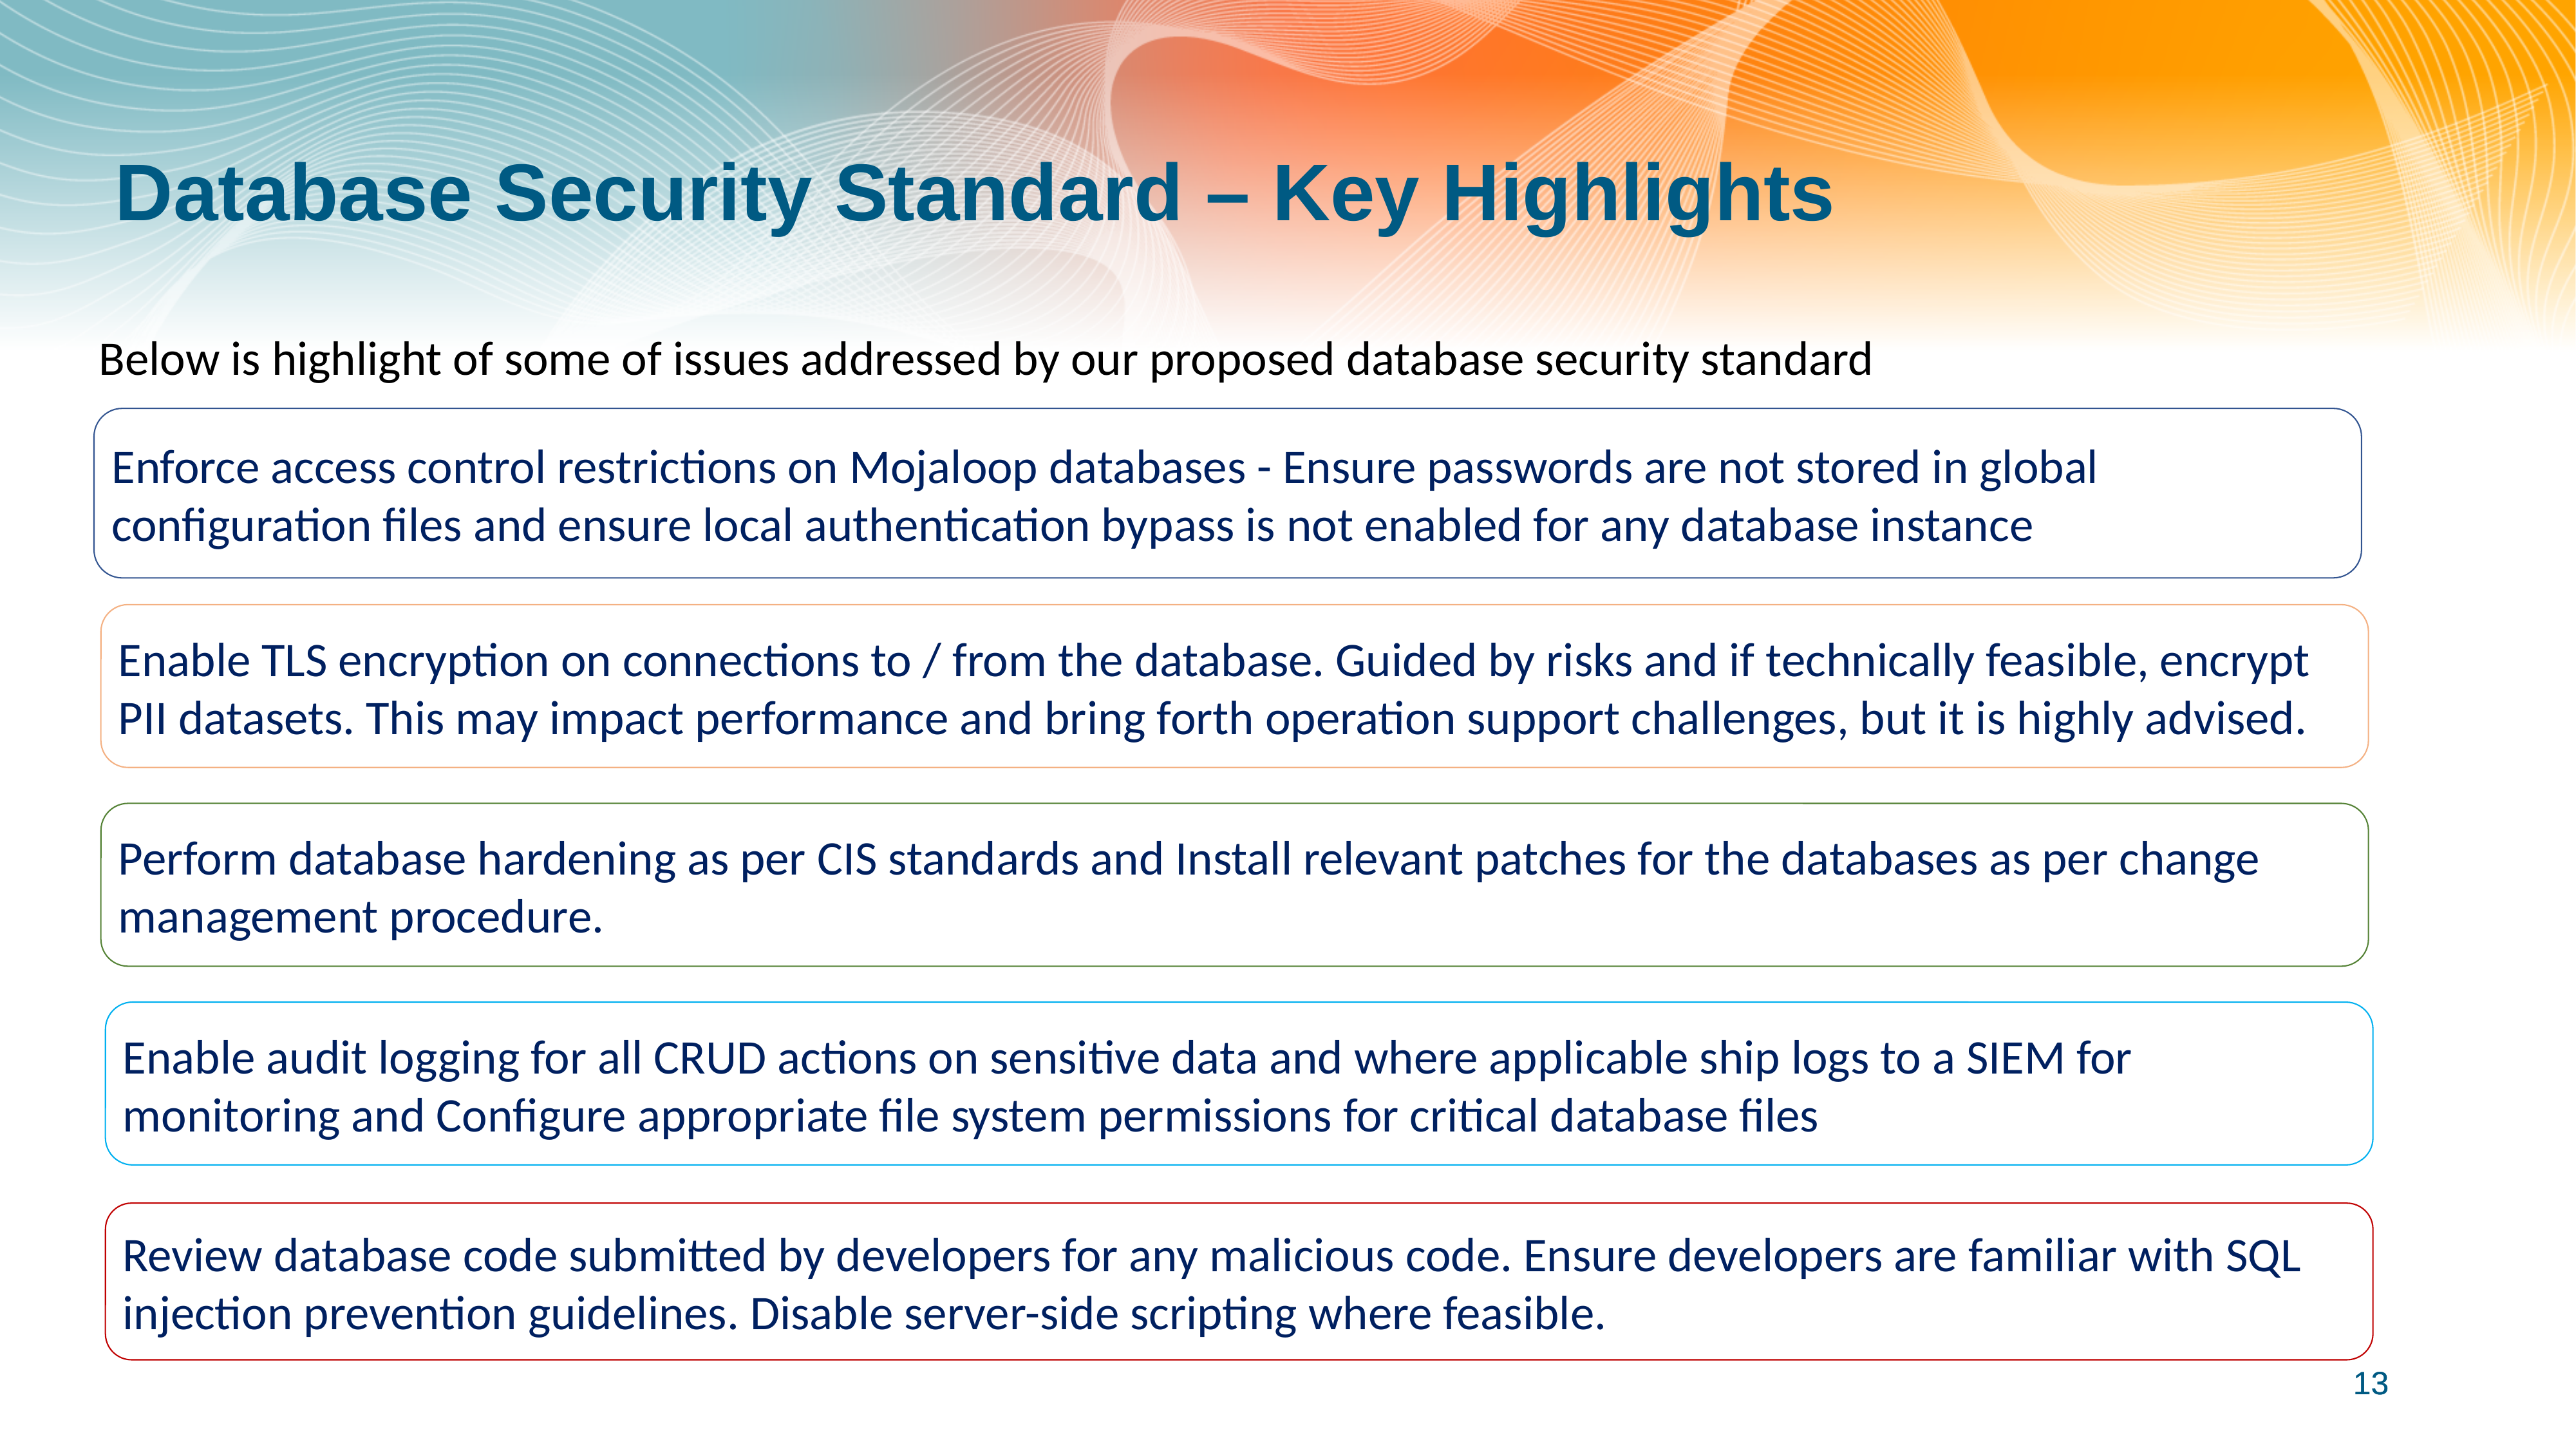

# Database Security Standard – Key Highlights
Below is highlight of some of issues addressed by our proposed database security standard

Enforce access control restrictions on Mojaloop databases - Ensure passwords are not stored in global configuration files and ensure local authentication bypass is not enabled for any database instance

Enable TLS encryption on connections to / from the database. Guided by risks and if technically feasible, encrypt PII datasets. This may impact performance and bring forth operation support challenges, but it is highly advised.

Perform database hardening as per CIS standards and Install relevant patches for the databases as per change management procedure.

Enable audit logging for all CRUD actions on sensitive data and where applicable ship logs to a SIEM for monitoring and Configure appropriate file system permissions for critical database files

Review database code submitted by developers for any malicious code. Ensure developers are familiar with SQL injection prevention guidelines. Disable server-side scripting where feasible.

13
13